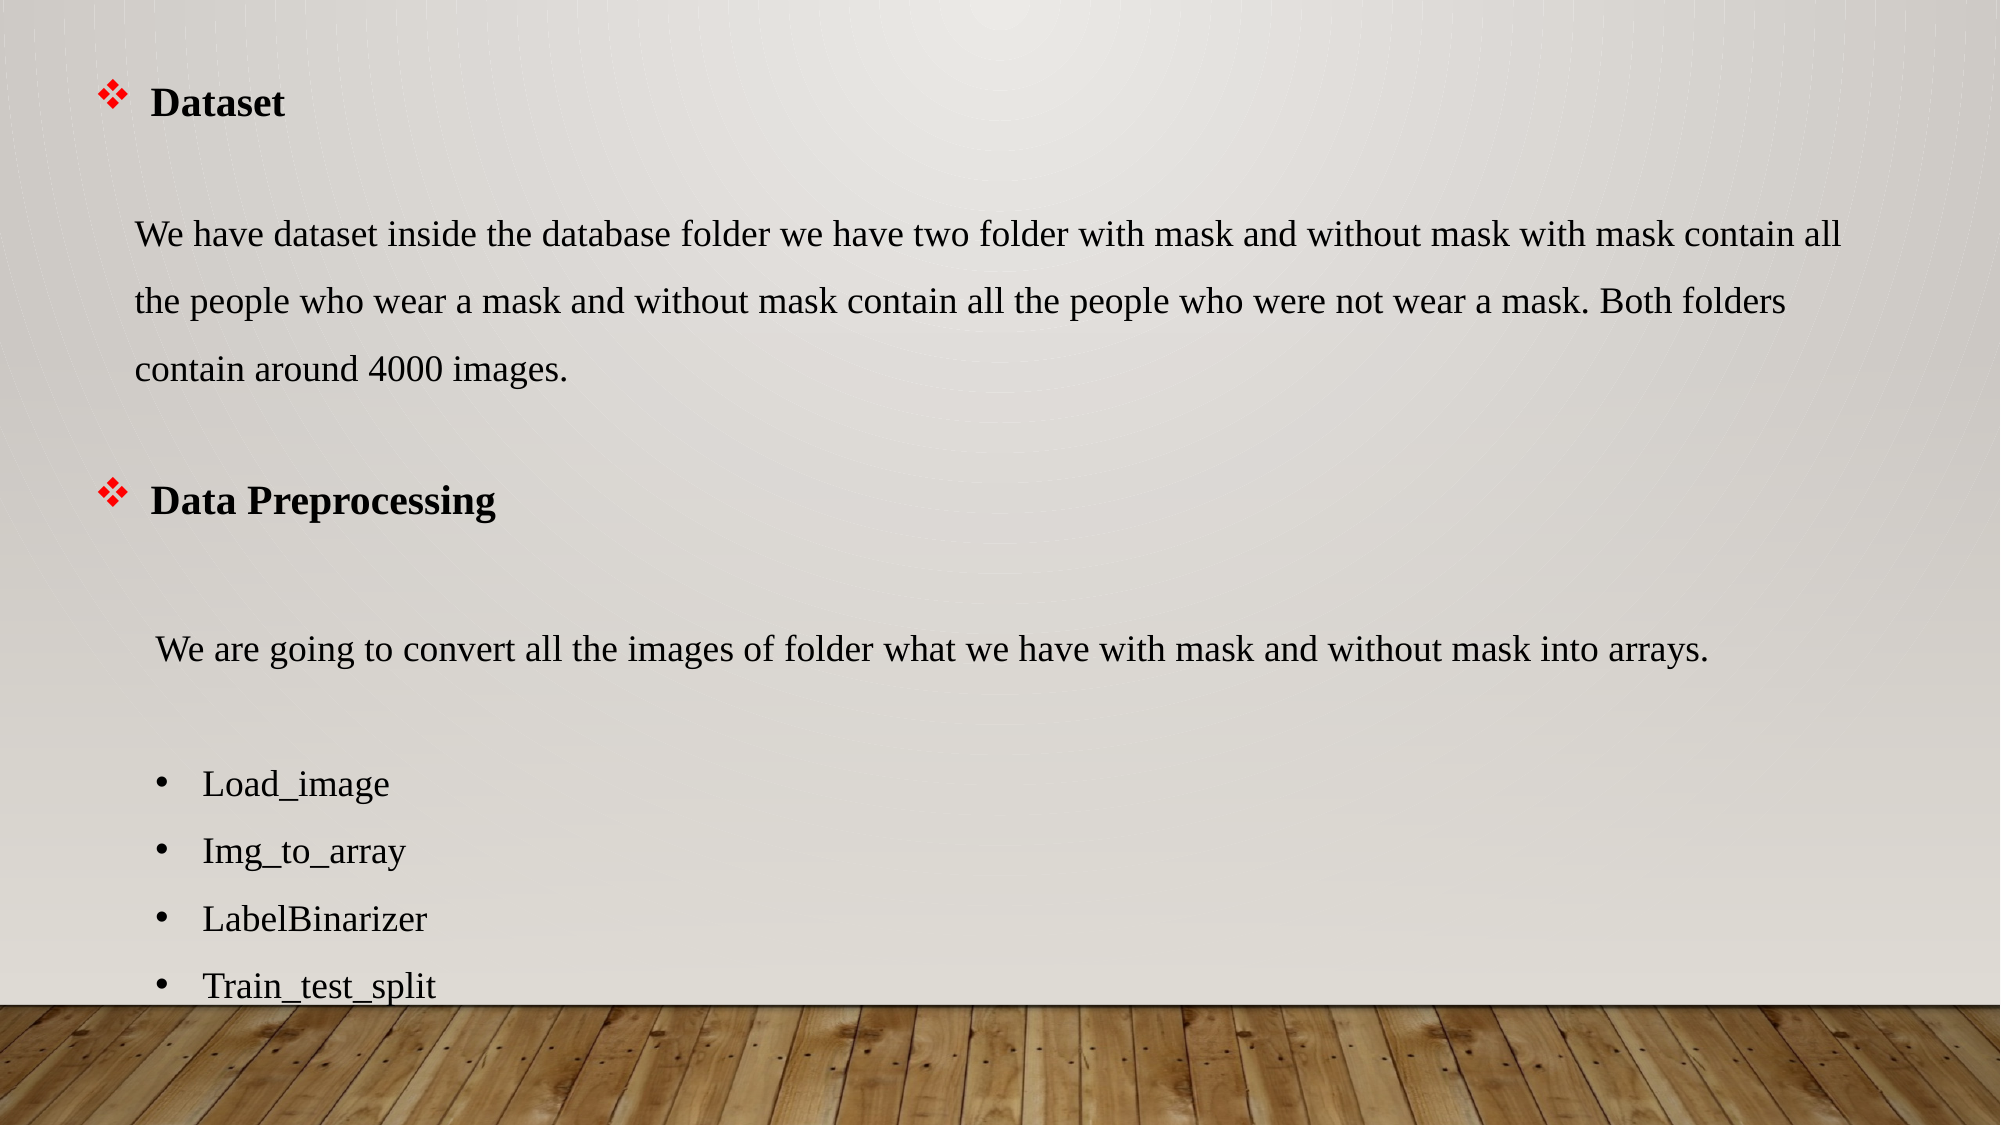

Dataset
We have dataset inside the database folder we have two folder with mask and without mask with mask contain all the people who wear a mask and without mask contain all the people who were not wear a mask. Both folders contain around 4000 images.
Data Preprocessing
We are going to convert all the images of folder what we have with mask and without mask into arrays.

Load_image
Img_to_array
LabelBinarizer
Train_test_split